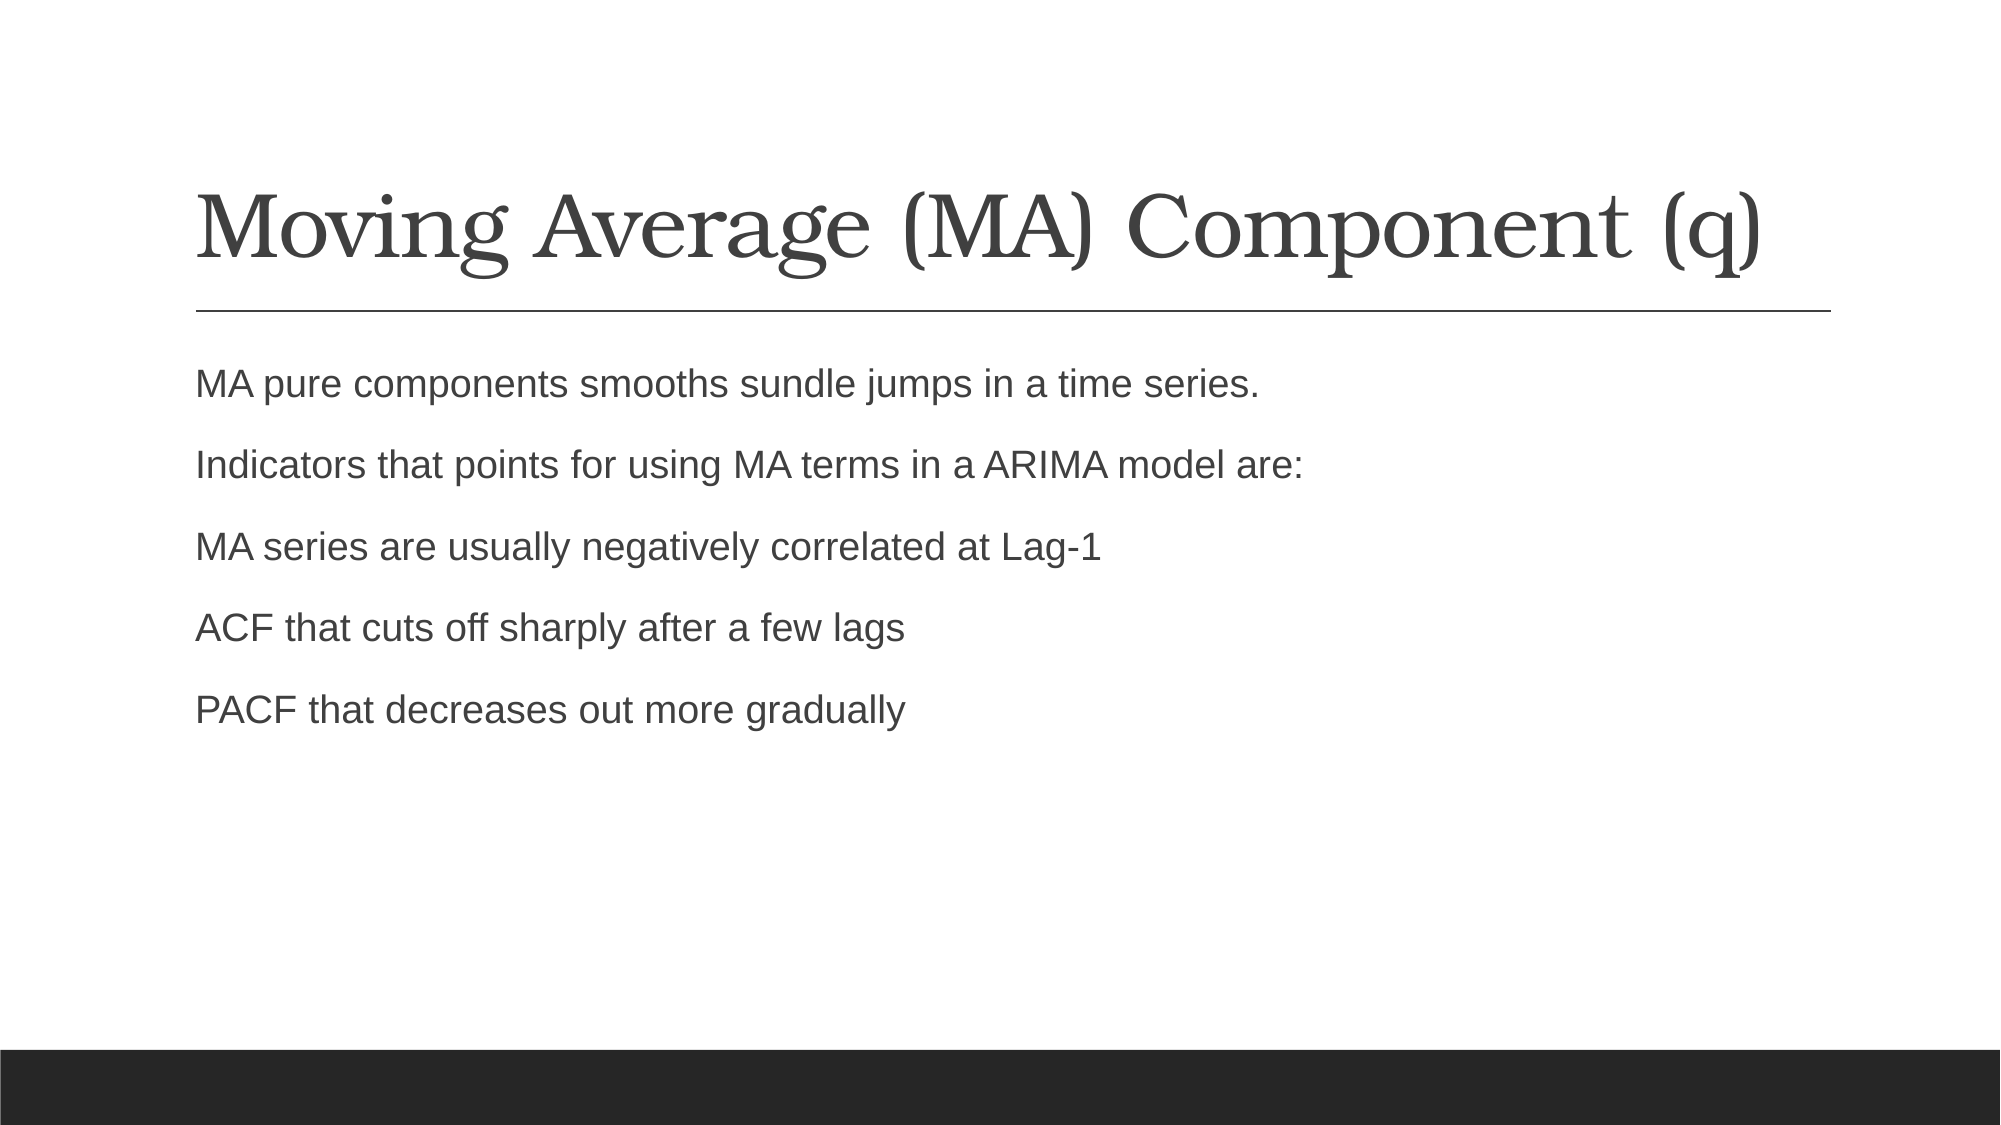

# Moving Average (MA) Component (q)
MA pure components smooths sundle jumps in a time series.
Indicators that points for using MA terms in a ARIMA model are:
MA series are usually negatively correlated at Lag-1
ACF that cuts off sharply after a few lags
PACF that decreases out more gradually